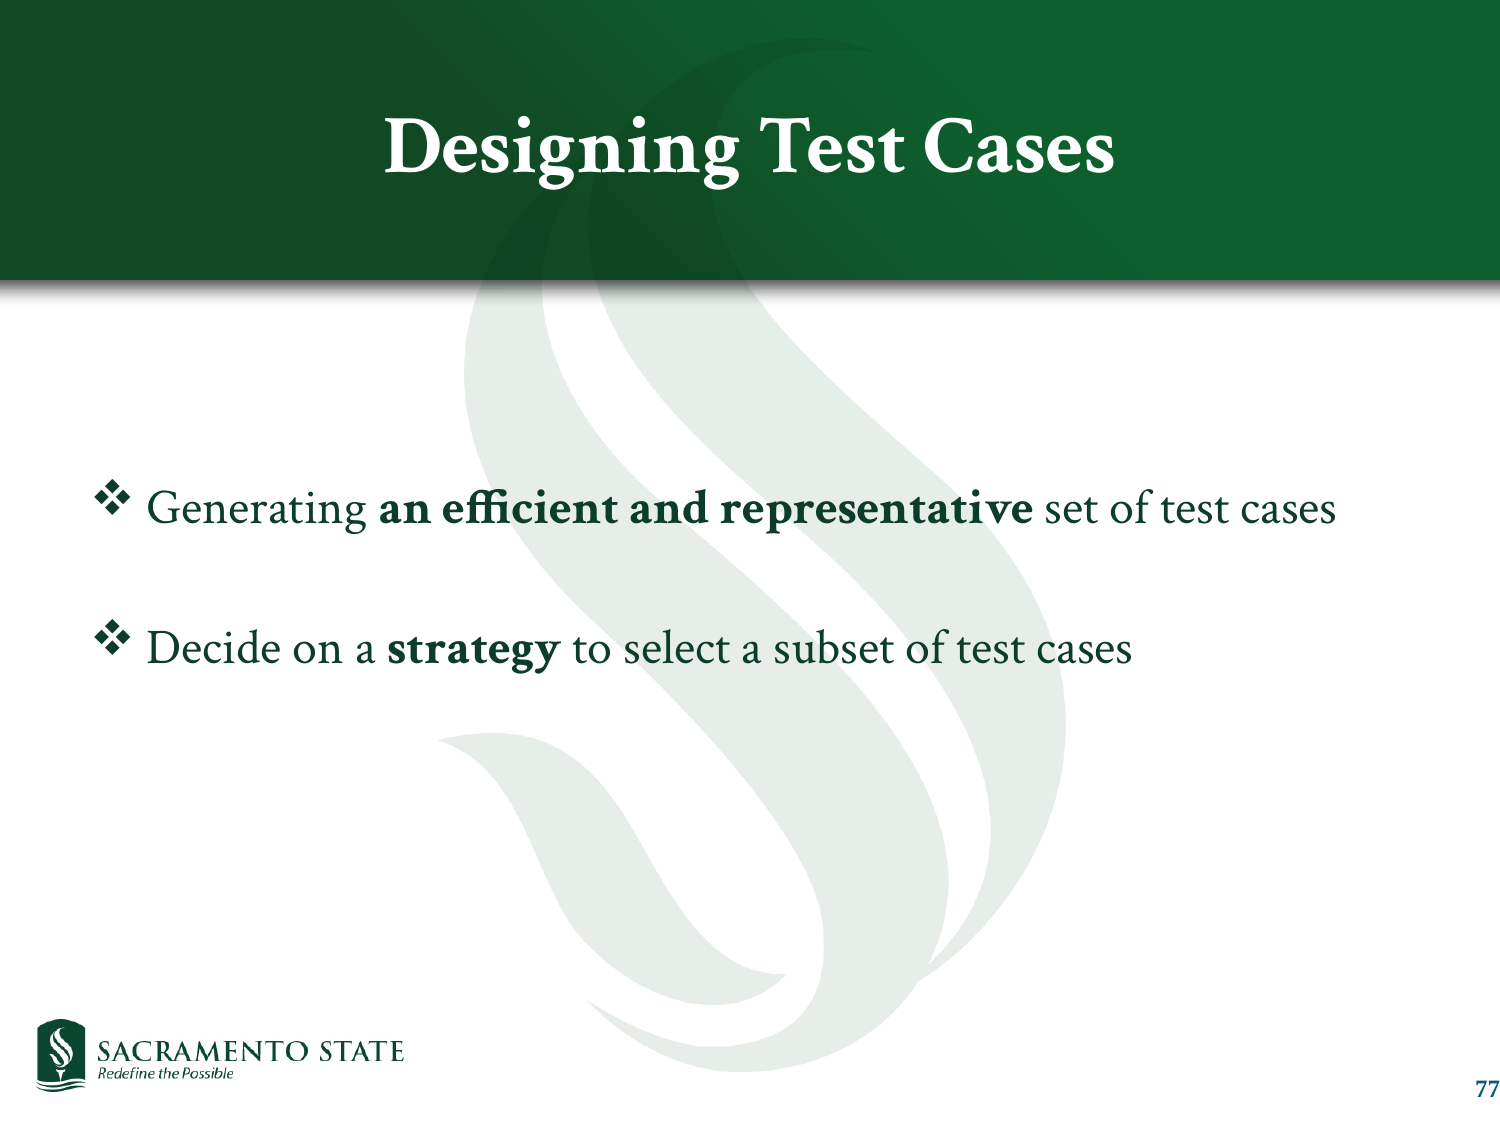

# Designing Test Cases

Generating an efficient and representative set of test cases

Decide on a strategy to select a subset of test cases

77